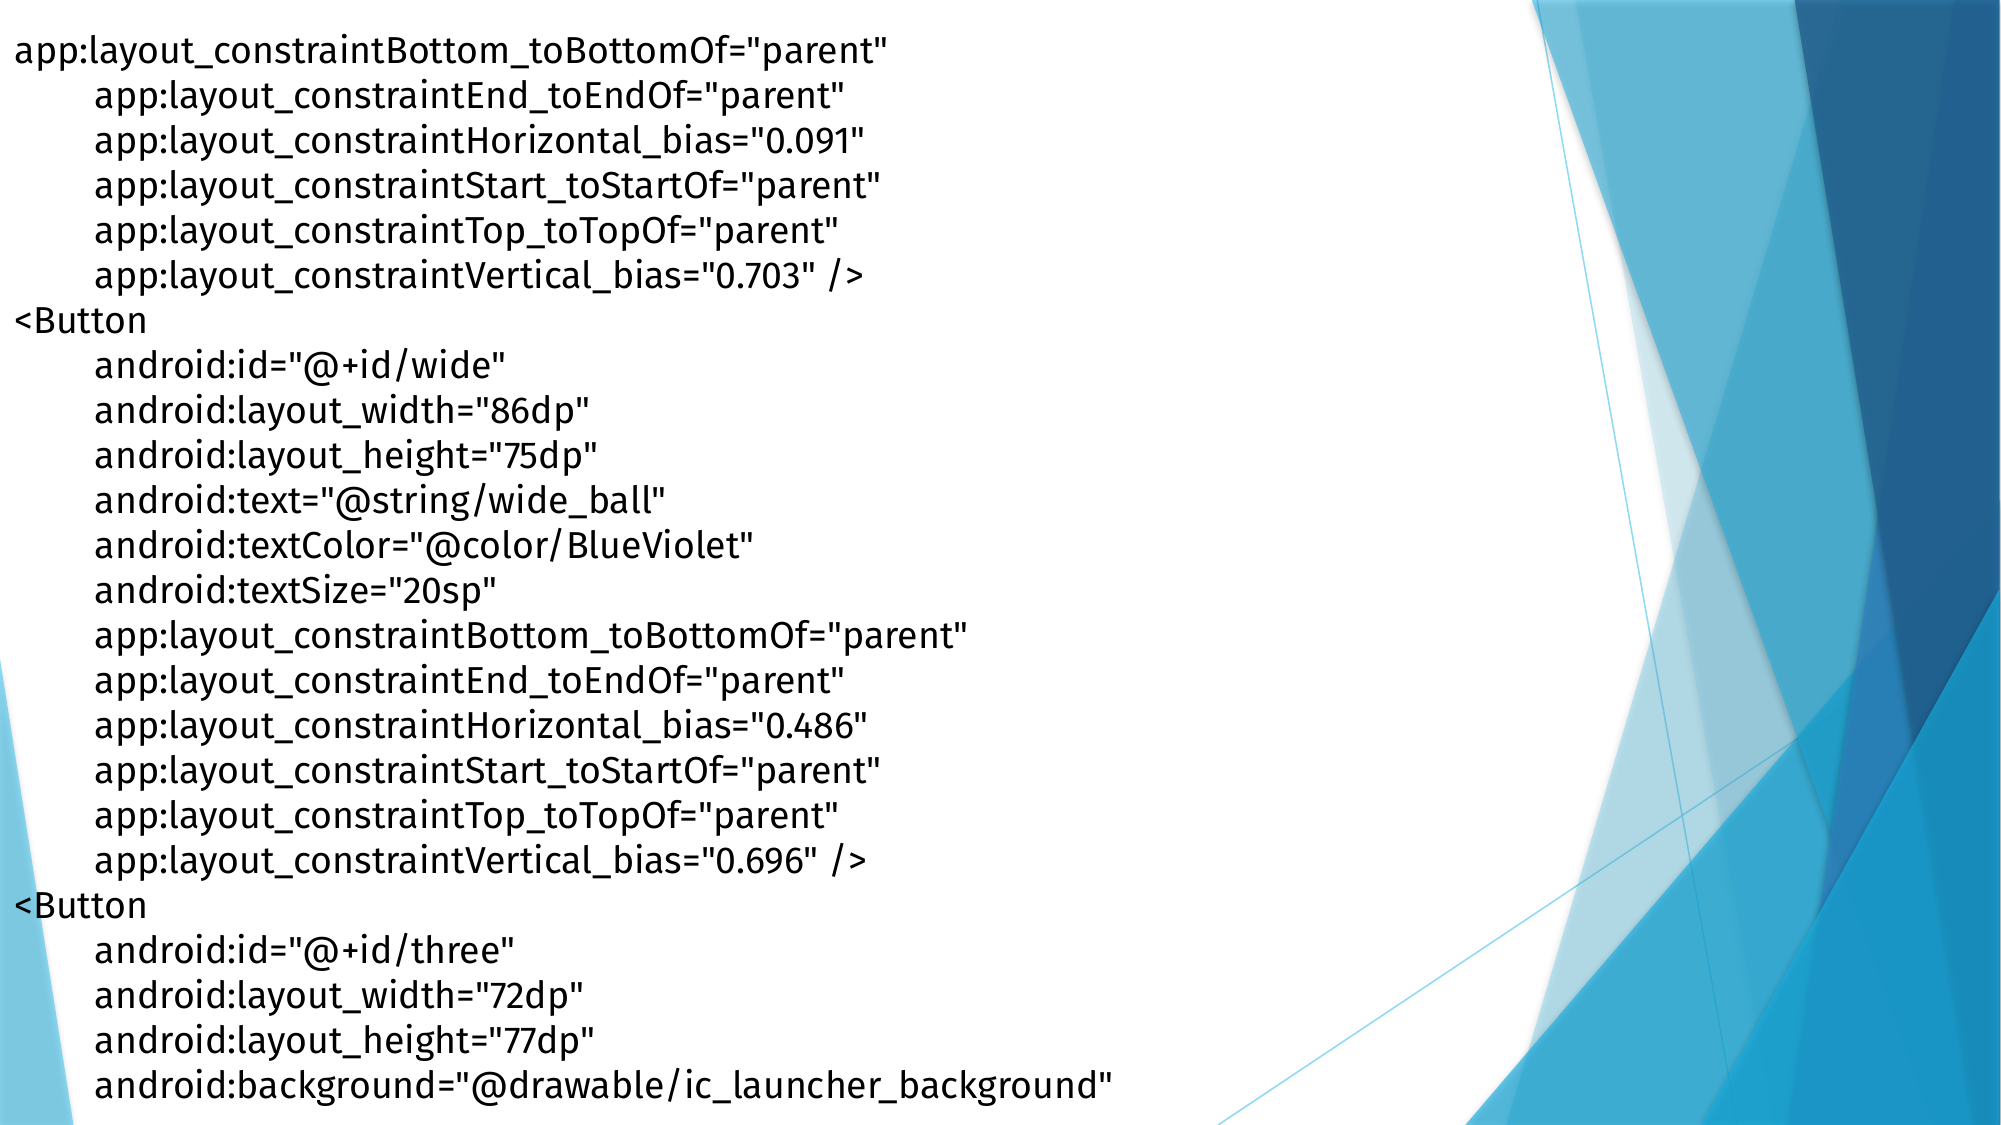

app:layout_constraintBottom_toBottomOf="parent"
        app:layout_constraintEnd_toEndOf="parent"
        app:layout_constraintHorizontal_bias="0.091"
        app:layout_constraintStart_toStartOf="parent"
        app:layout_constraintTop_toTopOf="parent"
        app:layout_constraintVertical_bias="0.703" />
<Button
        android:id="@+id/wide"
        android:layout_width="86dp"
        android:layout_height="75dp"
        android:text="@string/wide_ball"
        android:textColor="@color/BlueViolet"
        android:textSize="20sp"
        app:layout_constraintBottom_toBottomOf="parent"
        app:layout_constraintEnd_toEndOf="parent"
        app:layout_constraintHorizontal_bias="0.486"
        app:layout_constraintStart_toStartOf="parent"
        app:layout_constraintTop_toTopOf="parent"
        app:layout_constraintVertical_bias="0.696" />
<Button
        android:id="@+id/three"
        android:layout_width="72dp"
        android:layout_height="77dp"
        android:background="@drawable/ic_launcher_background"